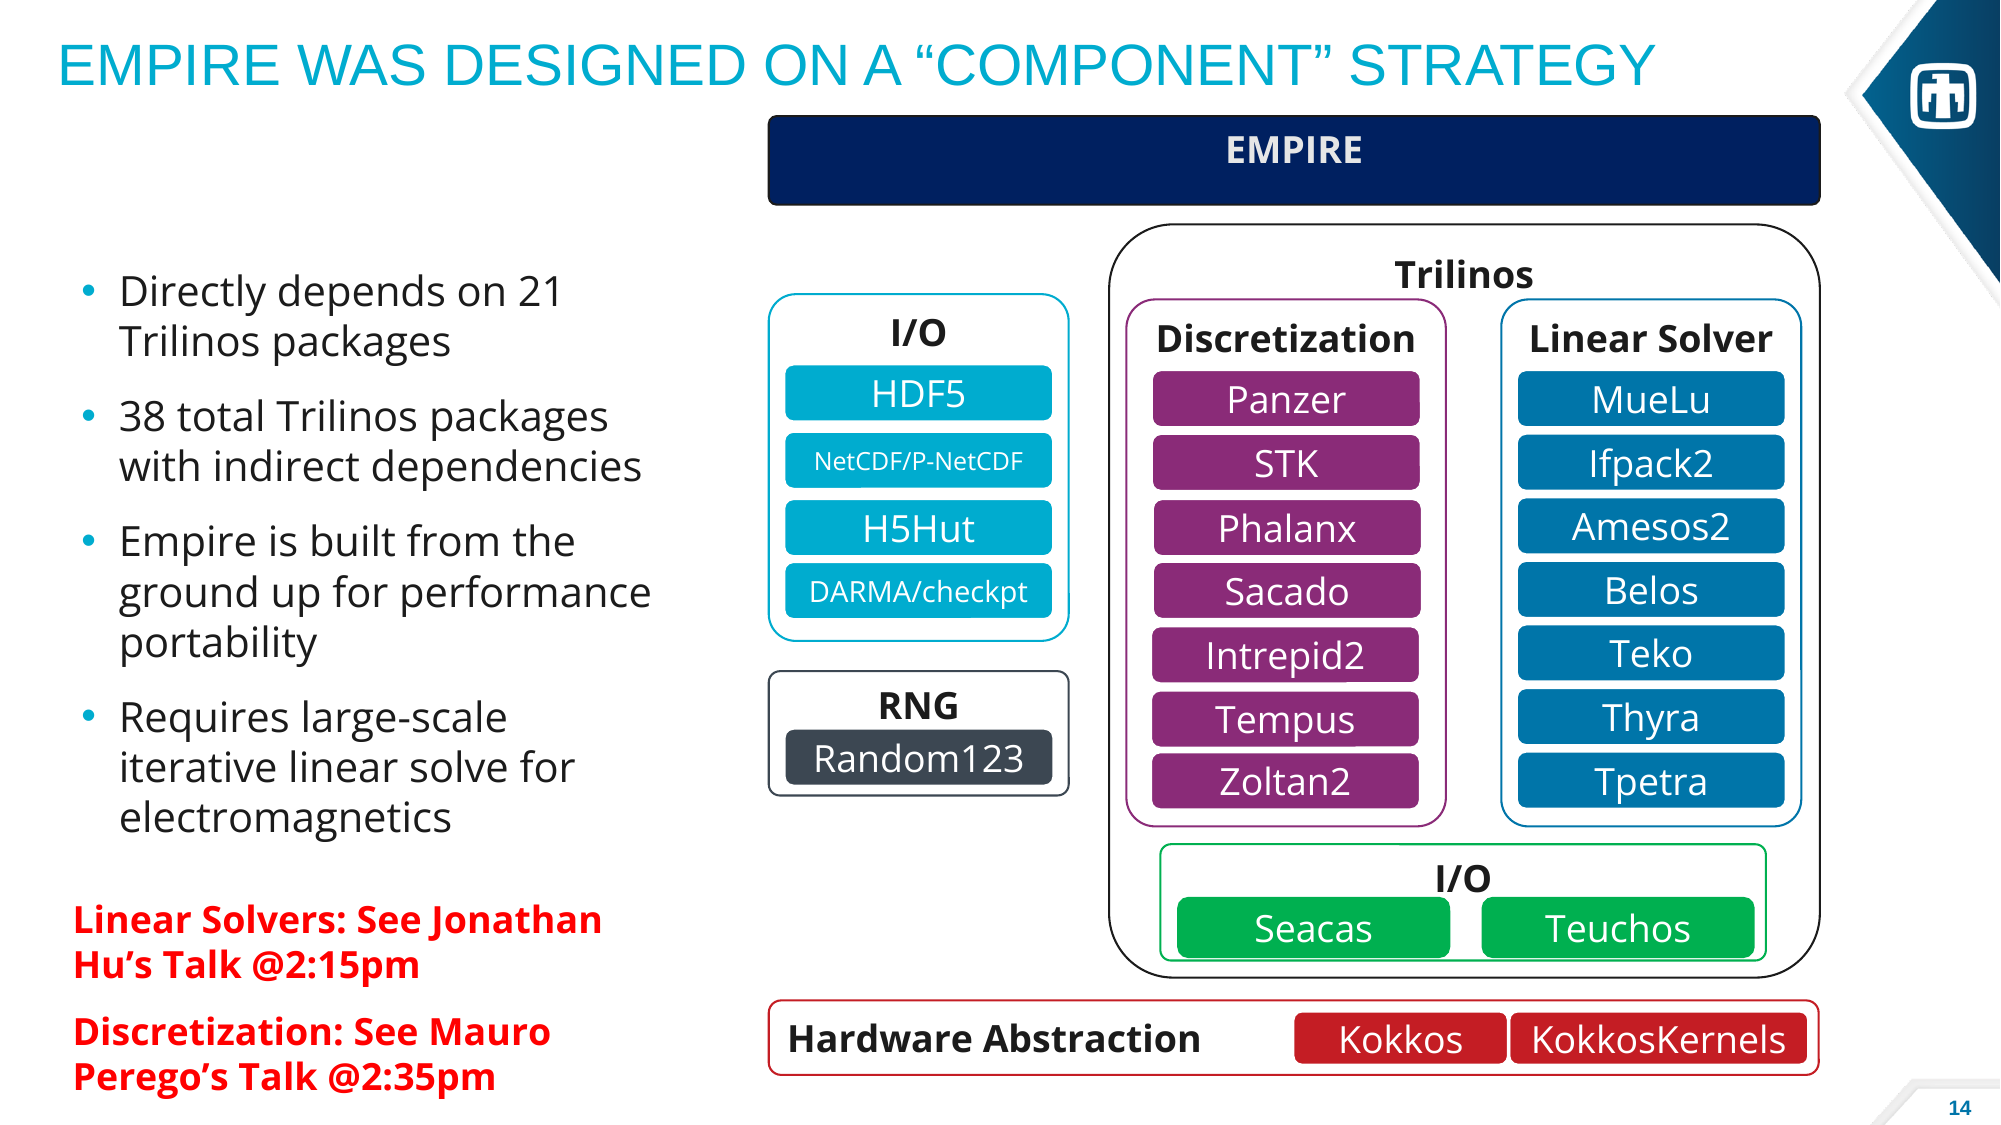

# Empire was designed on a “Component” strategy
EMPIRE
Trilinos
Directly depends on 21 Trilinos packages
38 total Trilinos packages with indirect dependencies
Empire is built from the ground up for performance portability
Requires large-scale iterative linear solve for electromagnetics

I/O
Discretizations
Linear Solver
HDF5
MueLu
Panzer
NetCDF/P-NetCDF
Ifpack2
STK
Amesos2
H5Hut
Phalanx
Belos
Sacado
DARMA/checkpt
Teko
Intrepid2
RNG
Thyra
Tempus
Random123
Tpetra
Zoltan2
I/O
Linear Solvers: See Jonathan Hu’s Talk @2:15pm
Teuchos
Seacas
Discretization: See Mauro Perego’s Talk @2:35pm
Hardware Abstraction
Kokkos
KokkosKernels
14